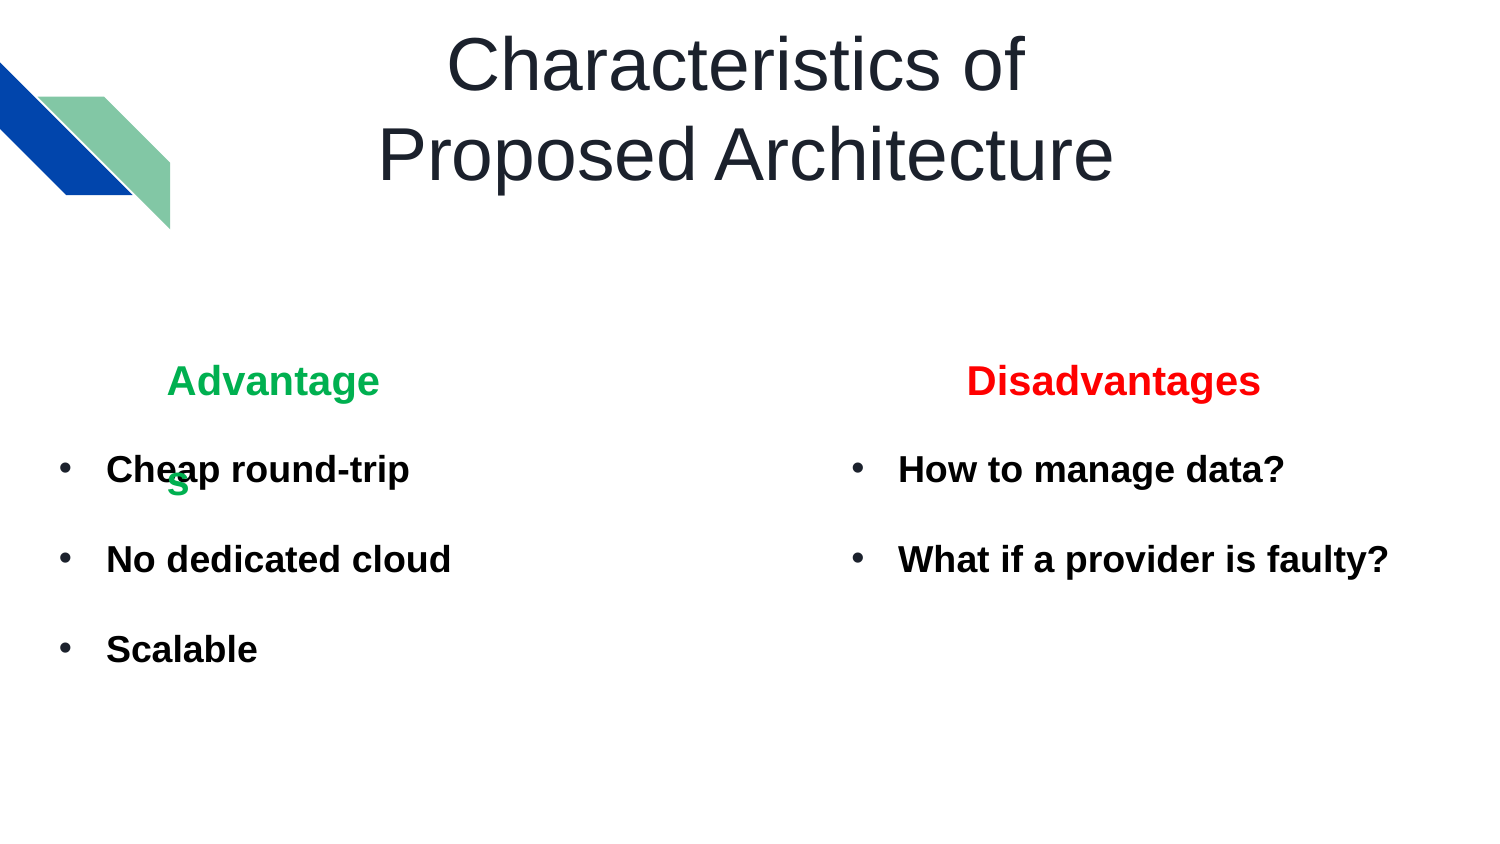

# Characteristics of Proposed Architecture
Advantages
Disadvantages
How to manage data?
What if a provider is faulty?
Cheap round-trip
No dedicated cloud
Scalable